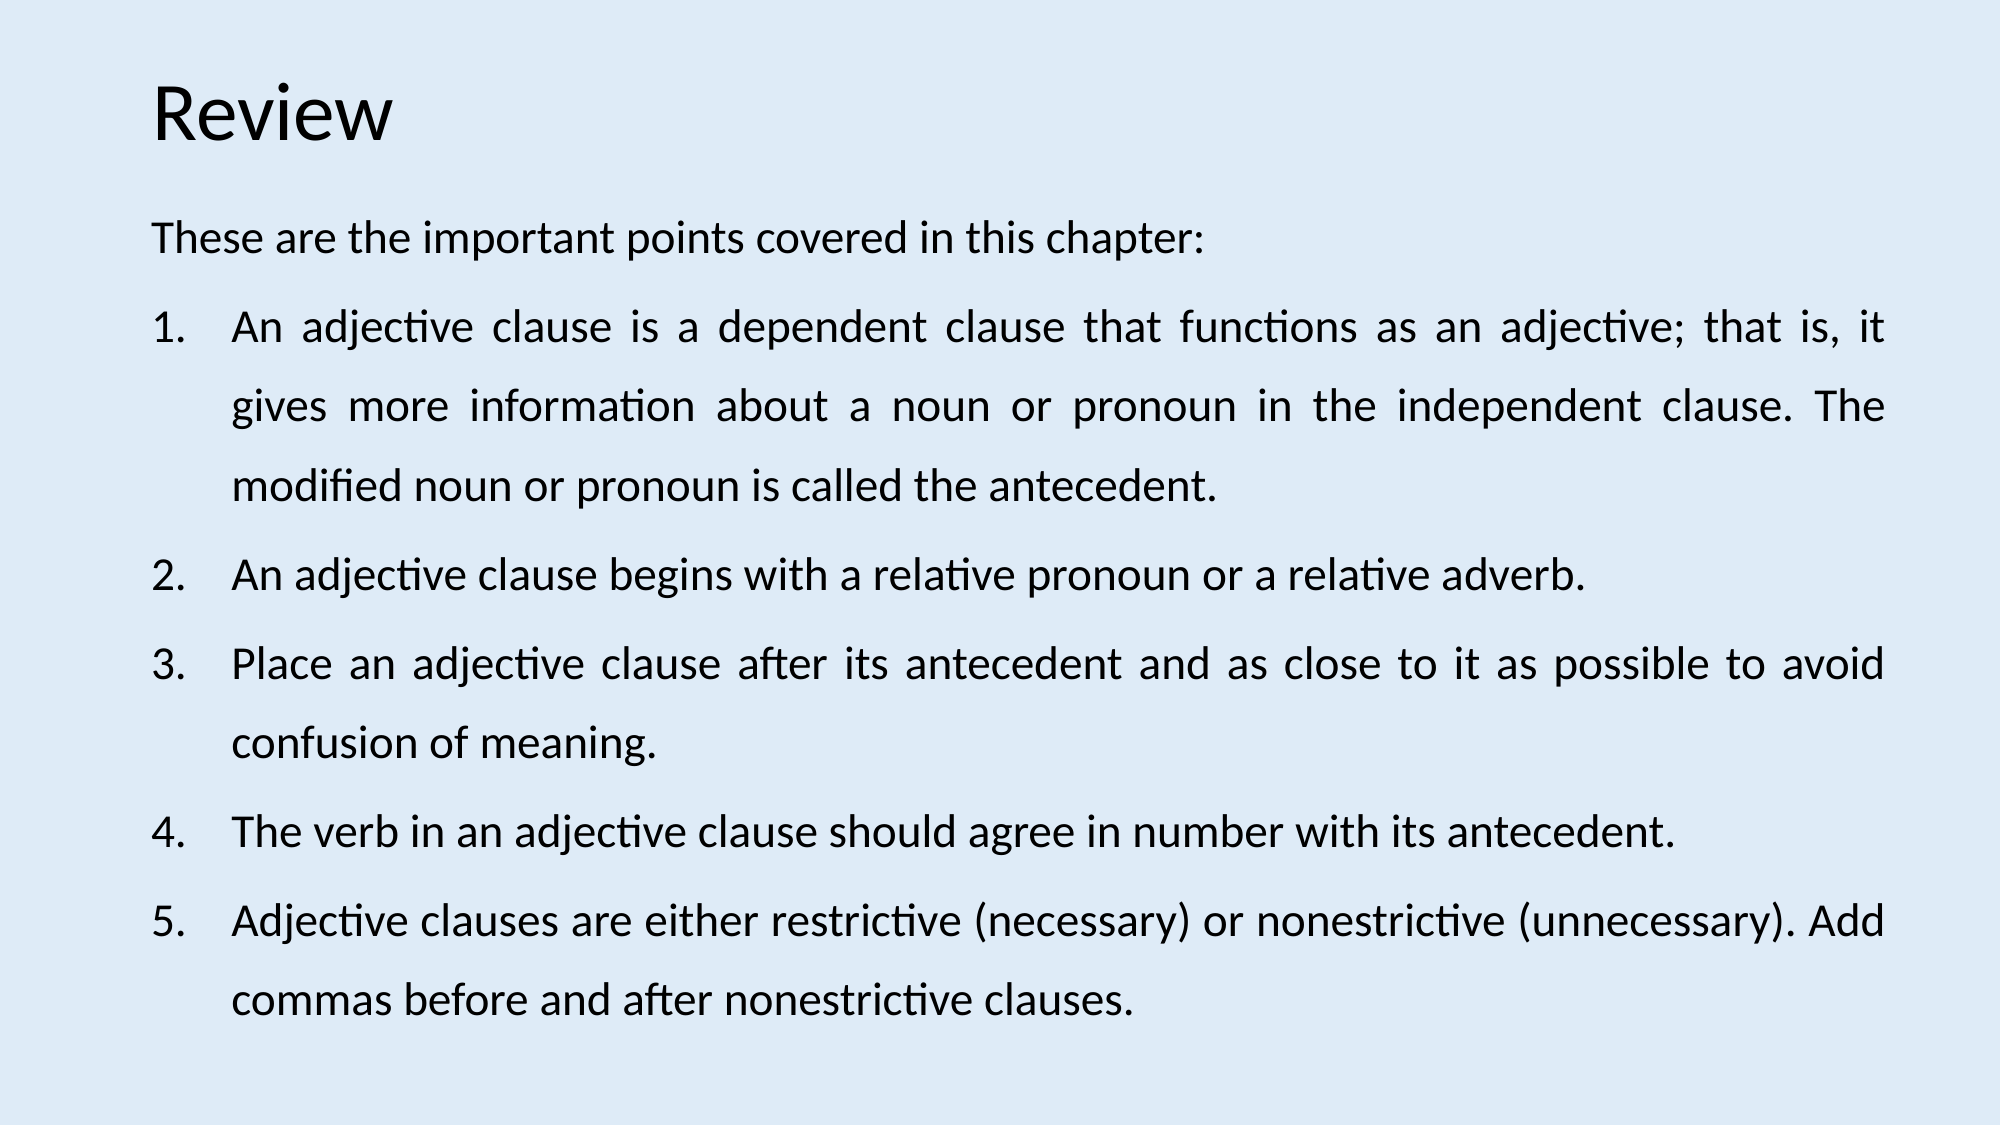

# Review
These are the important points covered in this chapter:
An adjective clause is a dependent clause that functions as an adjective; that is, it gives more information about a noun or pronoun in the independent clause. The modified noun or pronoun is called the antecedent.
An adjective clause begins with a relative pronoun or a relative adverb.
Place an adjective clause after its antecedent and as close to it as possible to avoid confusion of meaning.
The verb in an adjective clause should agree in number with its antecedent.
Adjective clauses are either restrictive (necessary) or nonestrictive (unnecessary). Add commas before and after nonestrictive clauses.